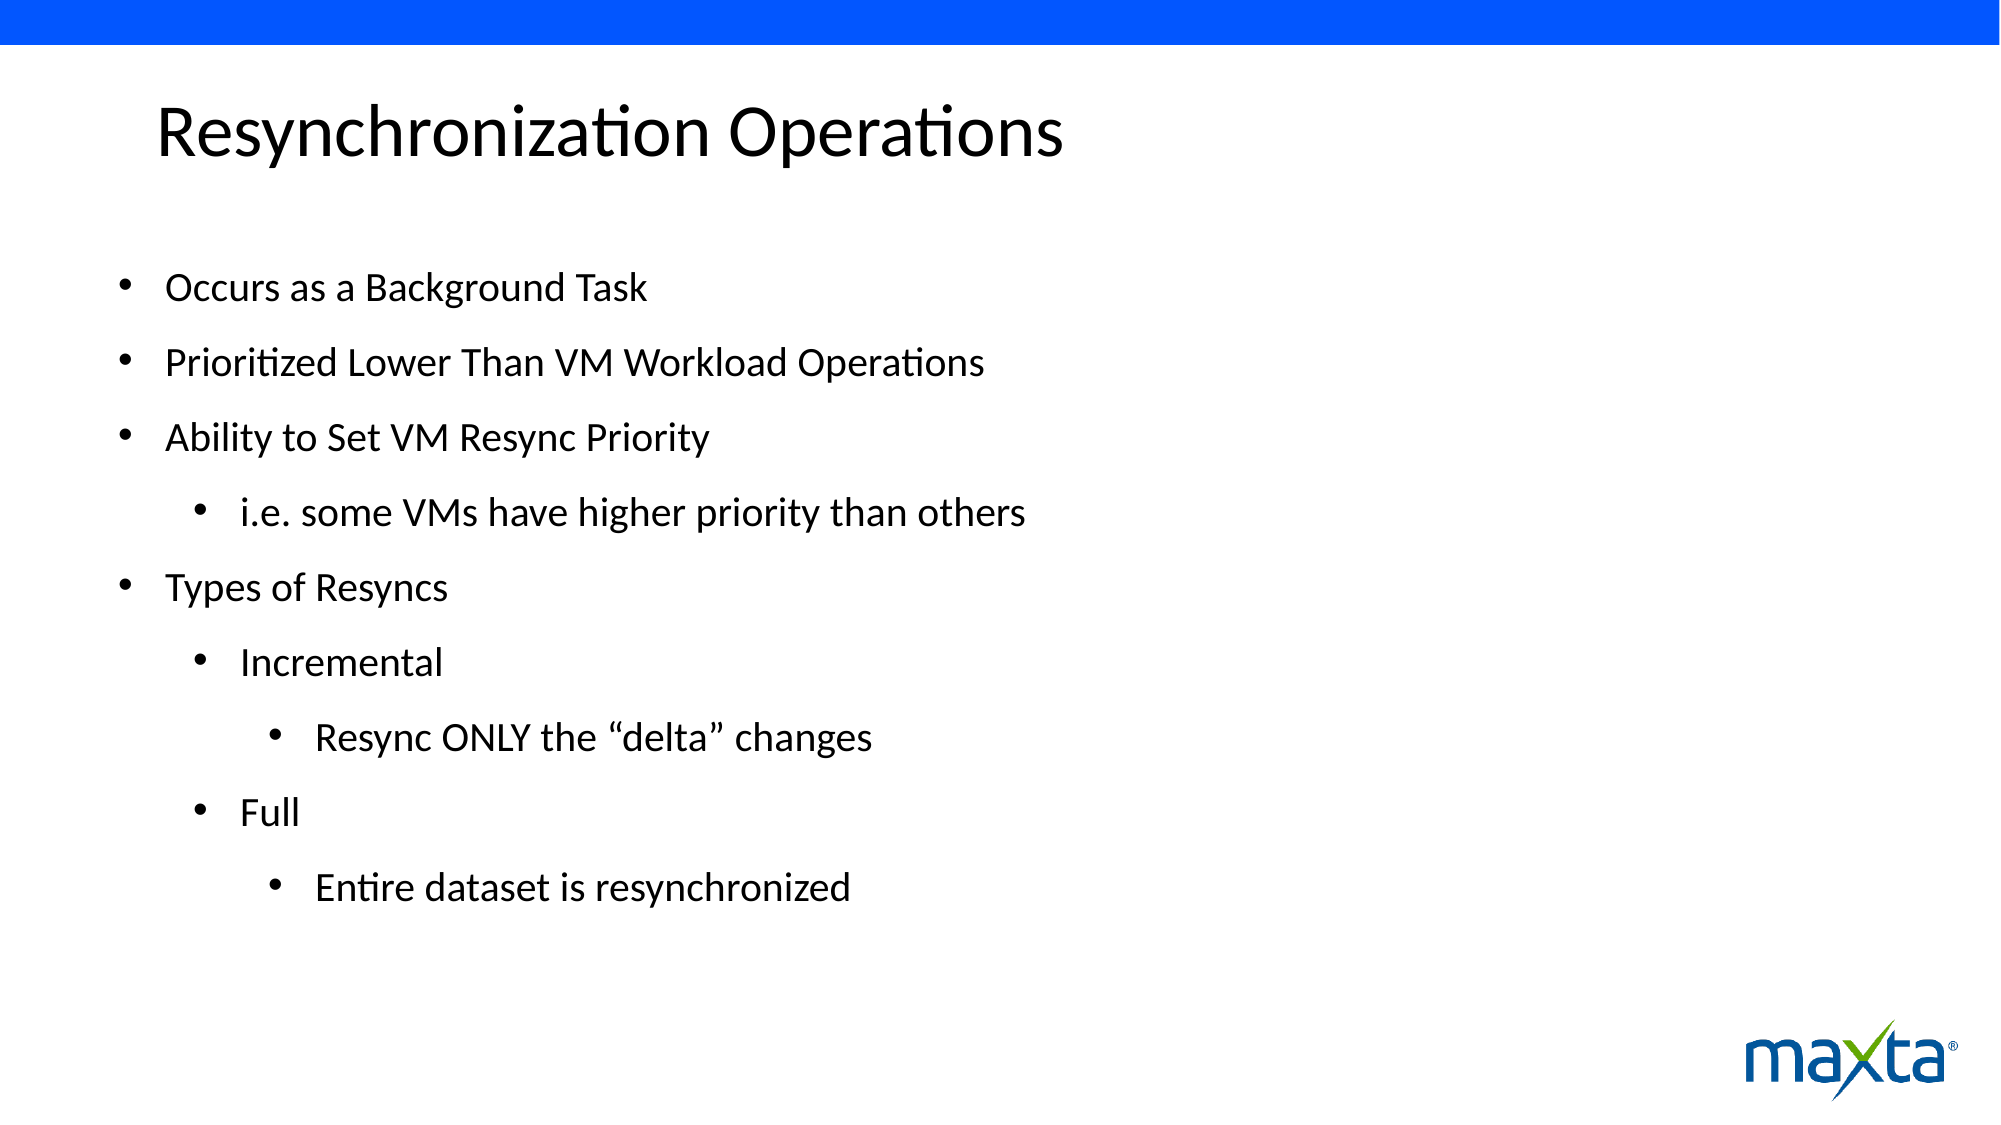

# Resynchronization Operations
Occurs as a Background Task
Prioritized Lower Than VM Workload Operations
Ability to Set VM Resync Priority
i.e. some VMs have higher priority than others
Types of Resyncs
Incremental
Resync ONLY the “delta” changes
Full
Entire dataset is resynchronized